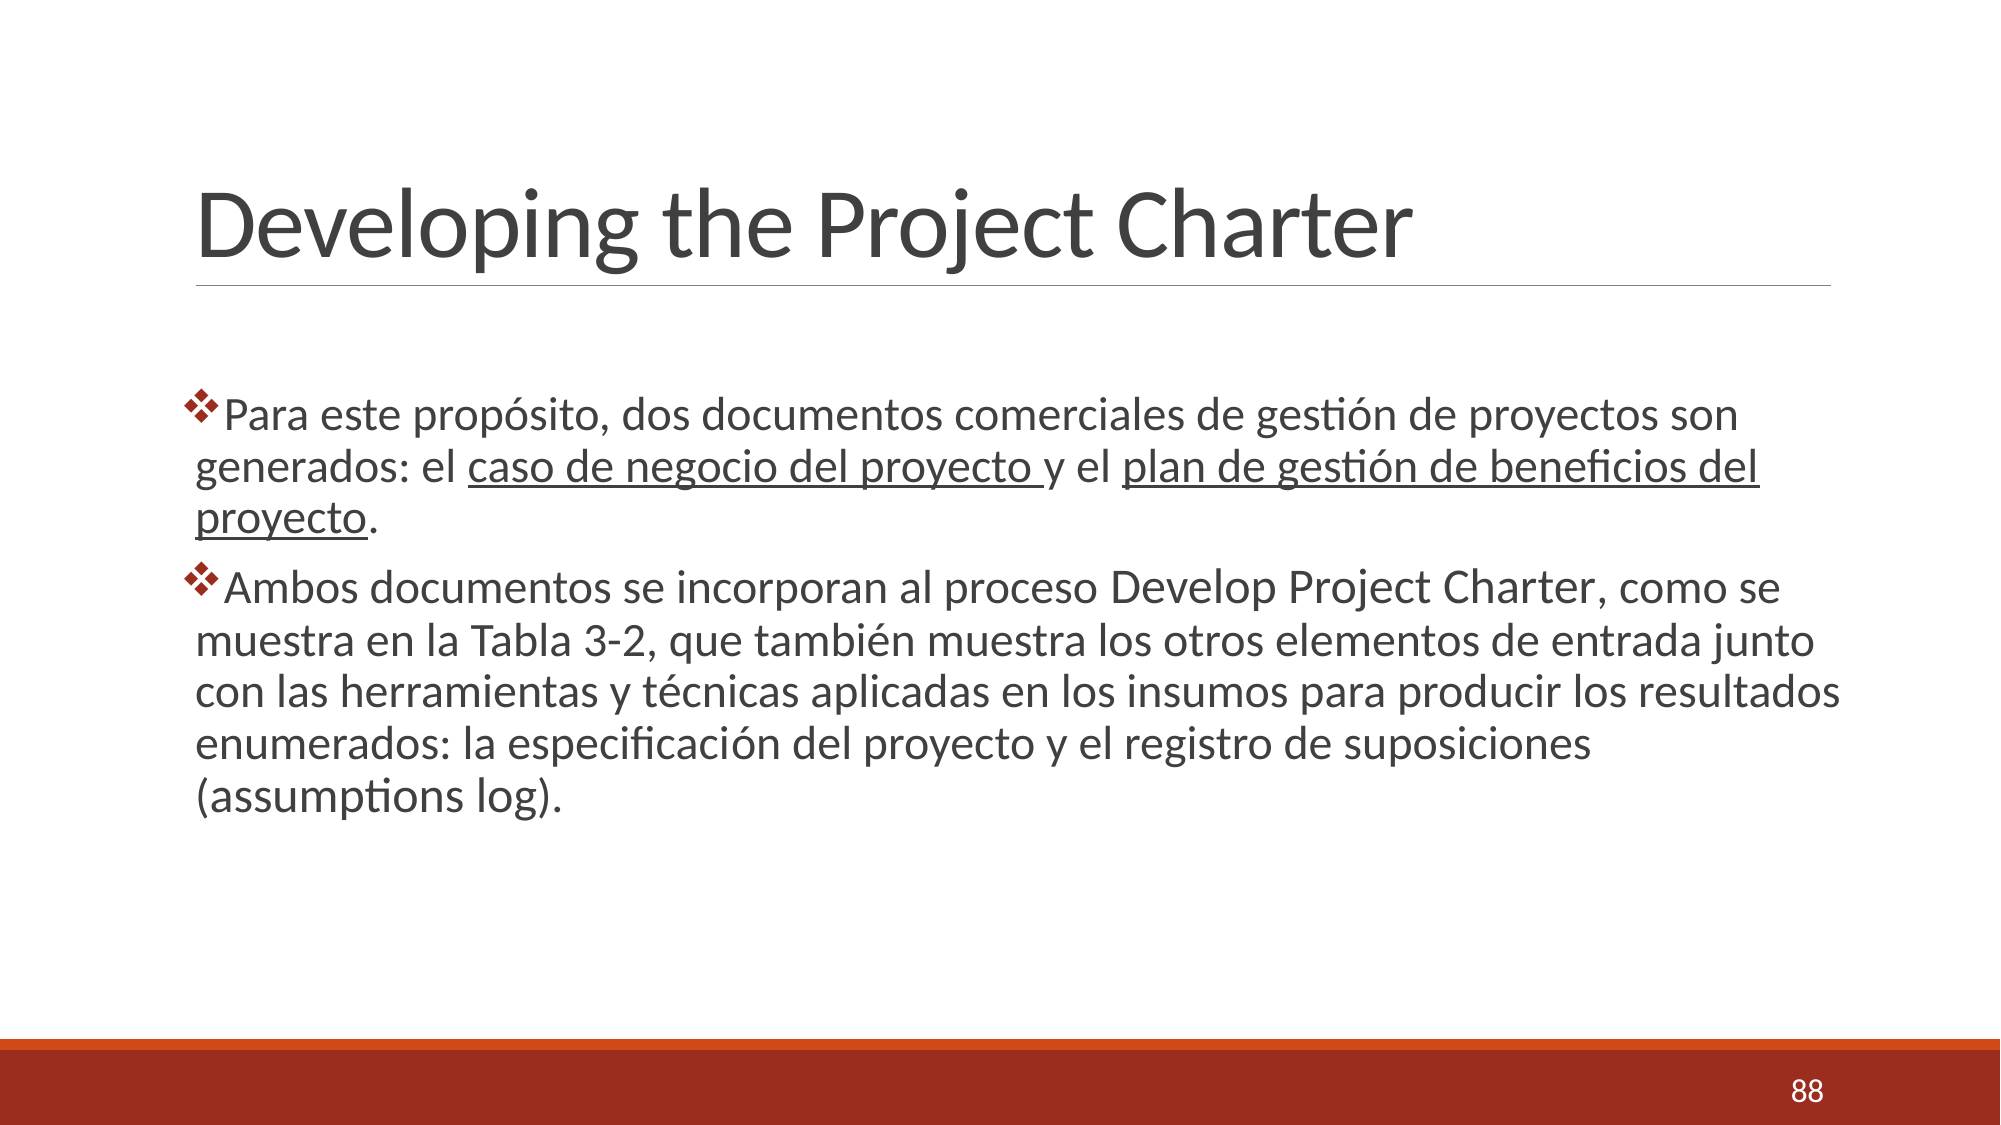

# Developing the Project Charter
Para este propósito, dos documentos comerciales de gestión de proyectos son generados: el caso de negocio del proyecto y el plan de gestión de beneficios del proyecto.
Ambos documentos se incorporan al proceso Develop Project Charter, como se muestra en la Tabla 3-2, que también muestra los otros elementos de entrada junto con las herramientas y técnicas aplicadas en los insumos para producir los resultados enumerados: la especificación del proyecto y el registro de suposiciones (assumptions log).
88